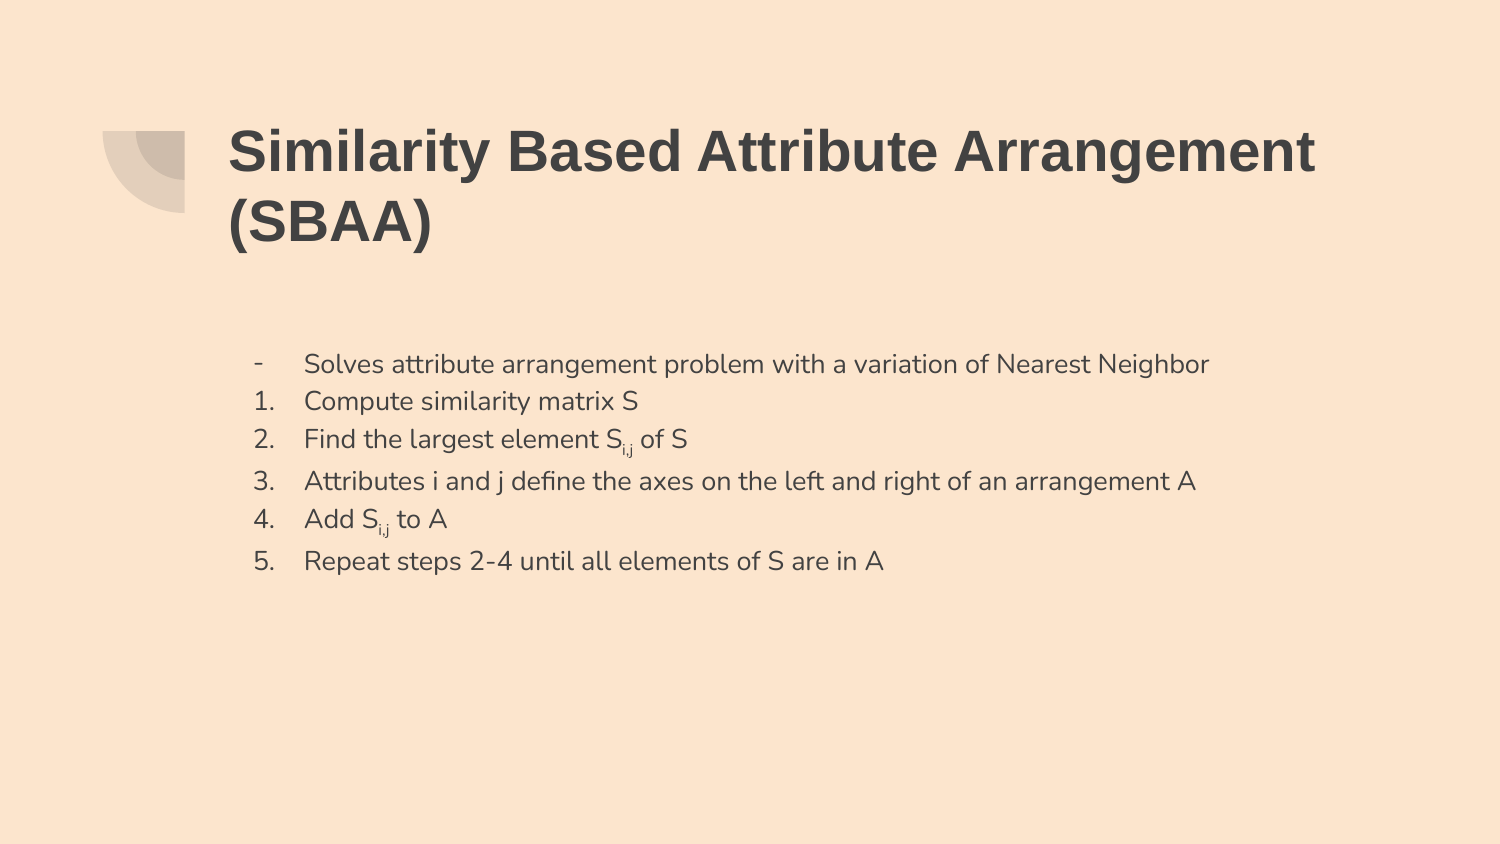

# Similarity Based Attribute Arrangement (SBAA)
Solves attribute arrangement problem with a variation of Nearest Neighbor
Compute similarity matrix S
Find the largest element Si,j of S
Attributes i and j define the axes on the left and right of an arrangement A
Add Si,j to A
Repeat steps 2-4 until all elements of S are in A